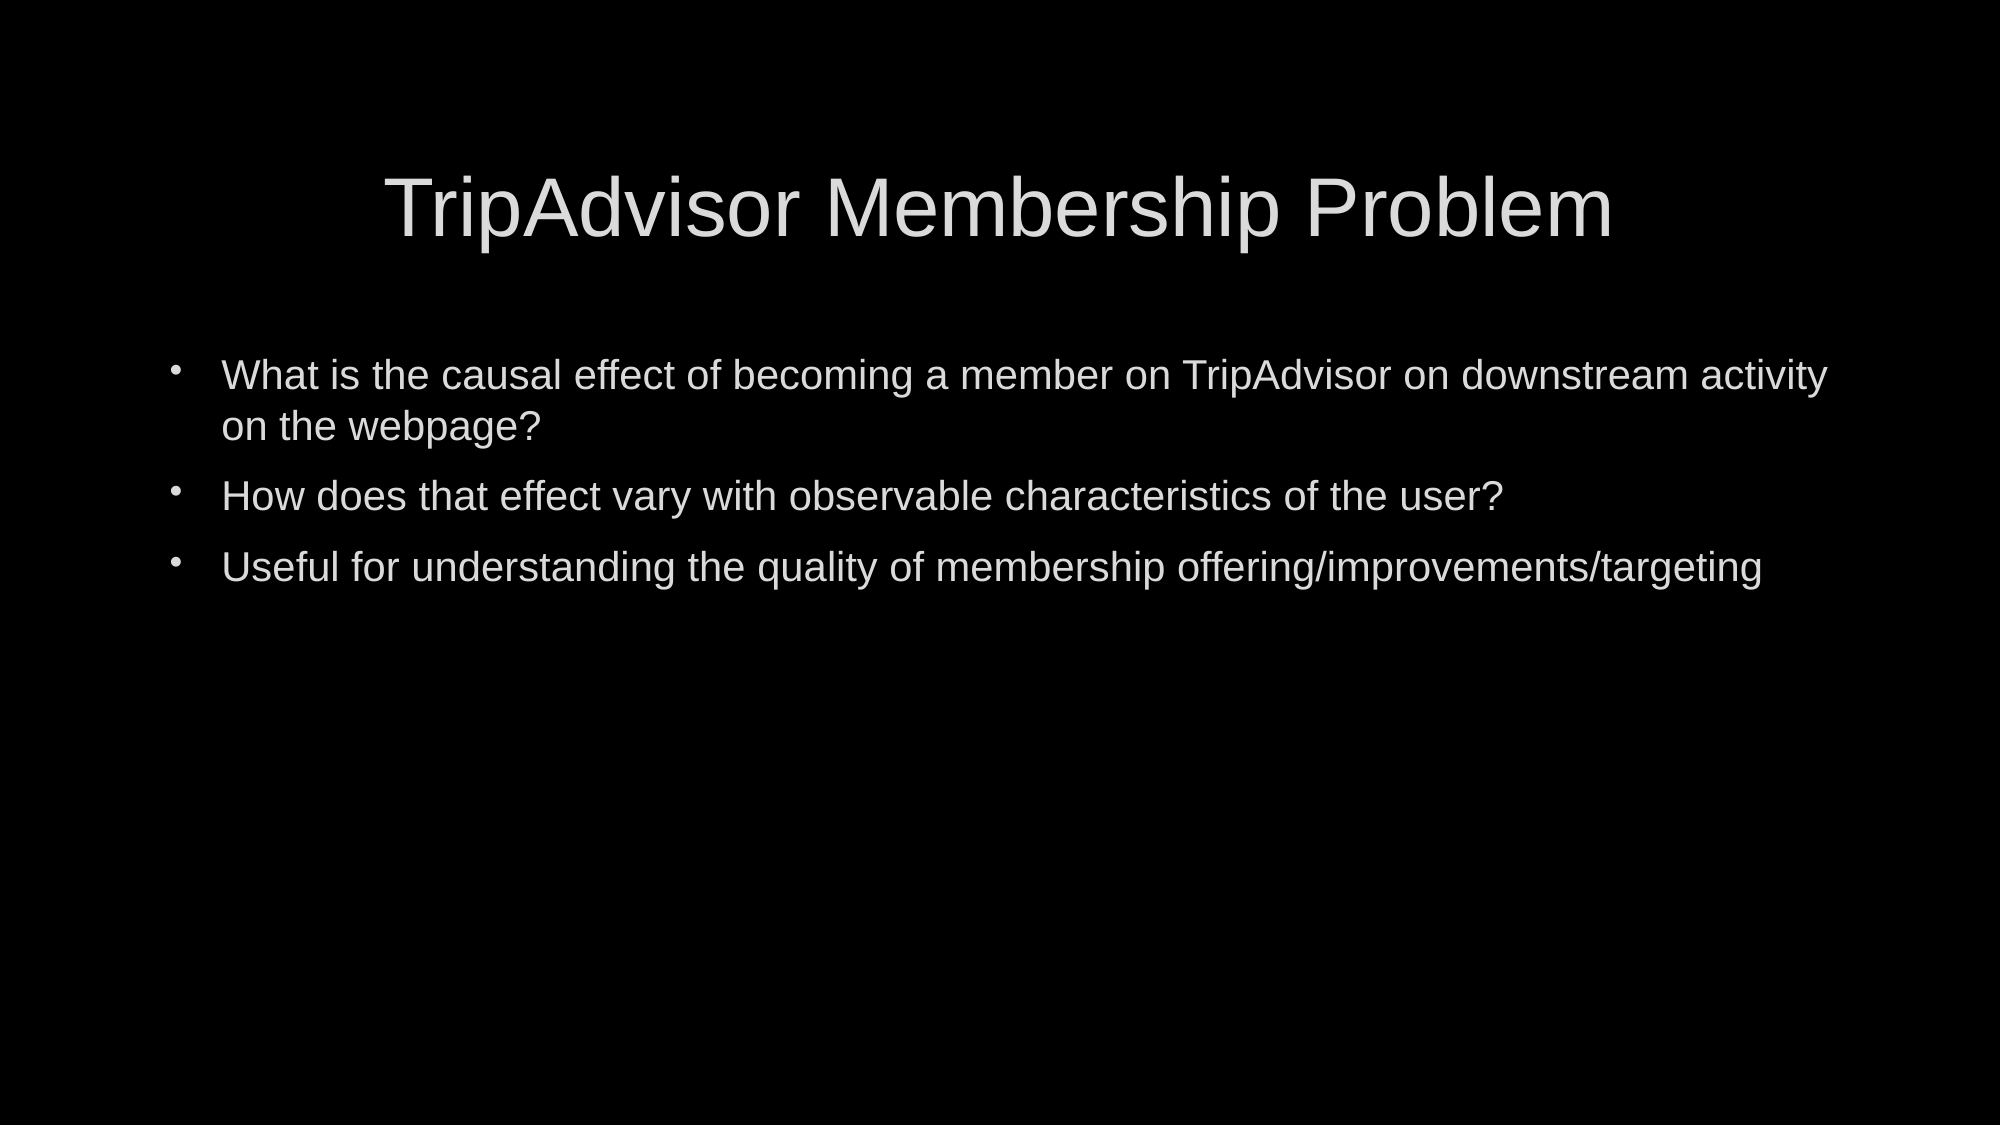

# TripAdvisor Membership Problem
What is the causal effect of becoming a member on TripAdvisor on downstream activity on the webpage?
How does that effect vary with observable characteristics of the user?
Useful for understanding the quality of membership offering/improvements/targeting